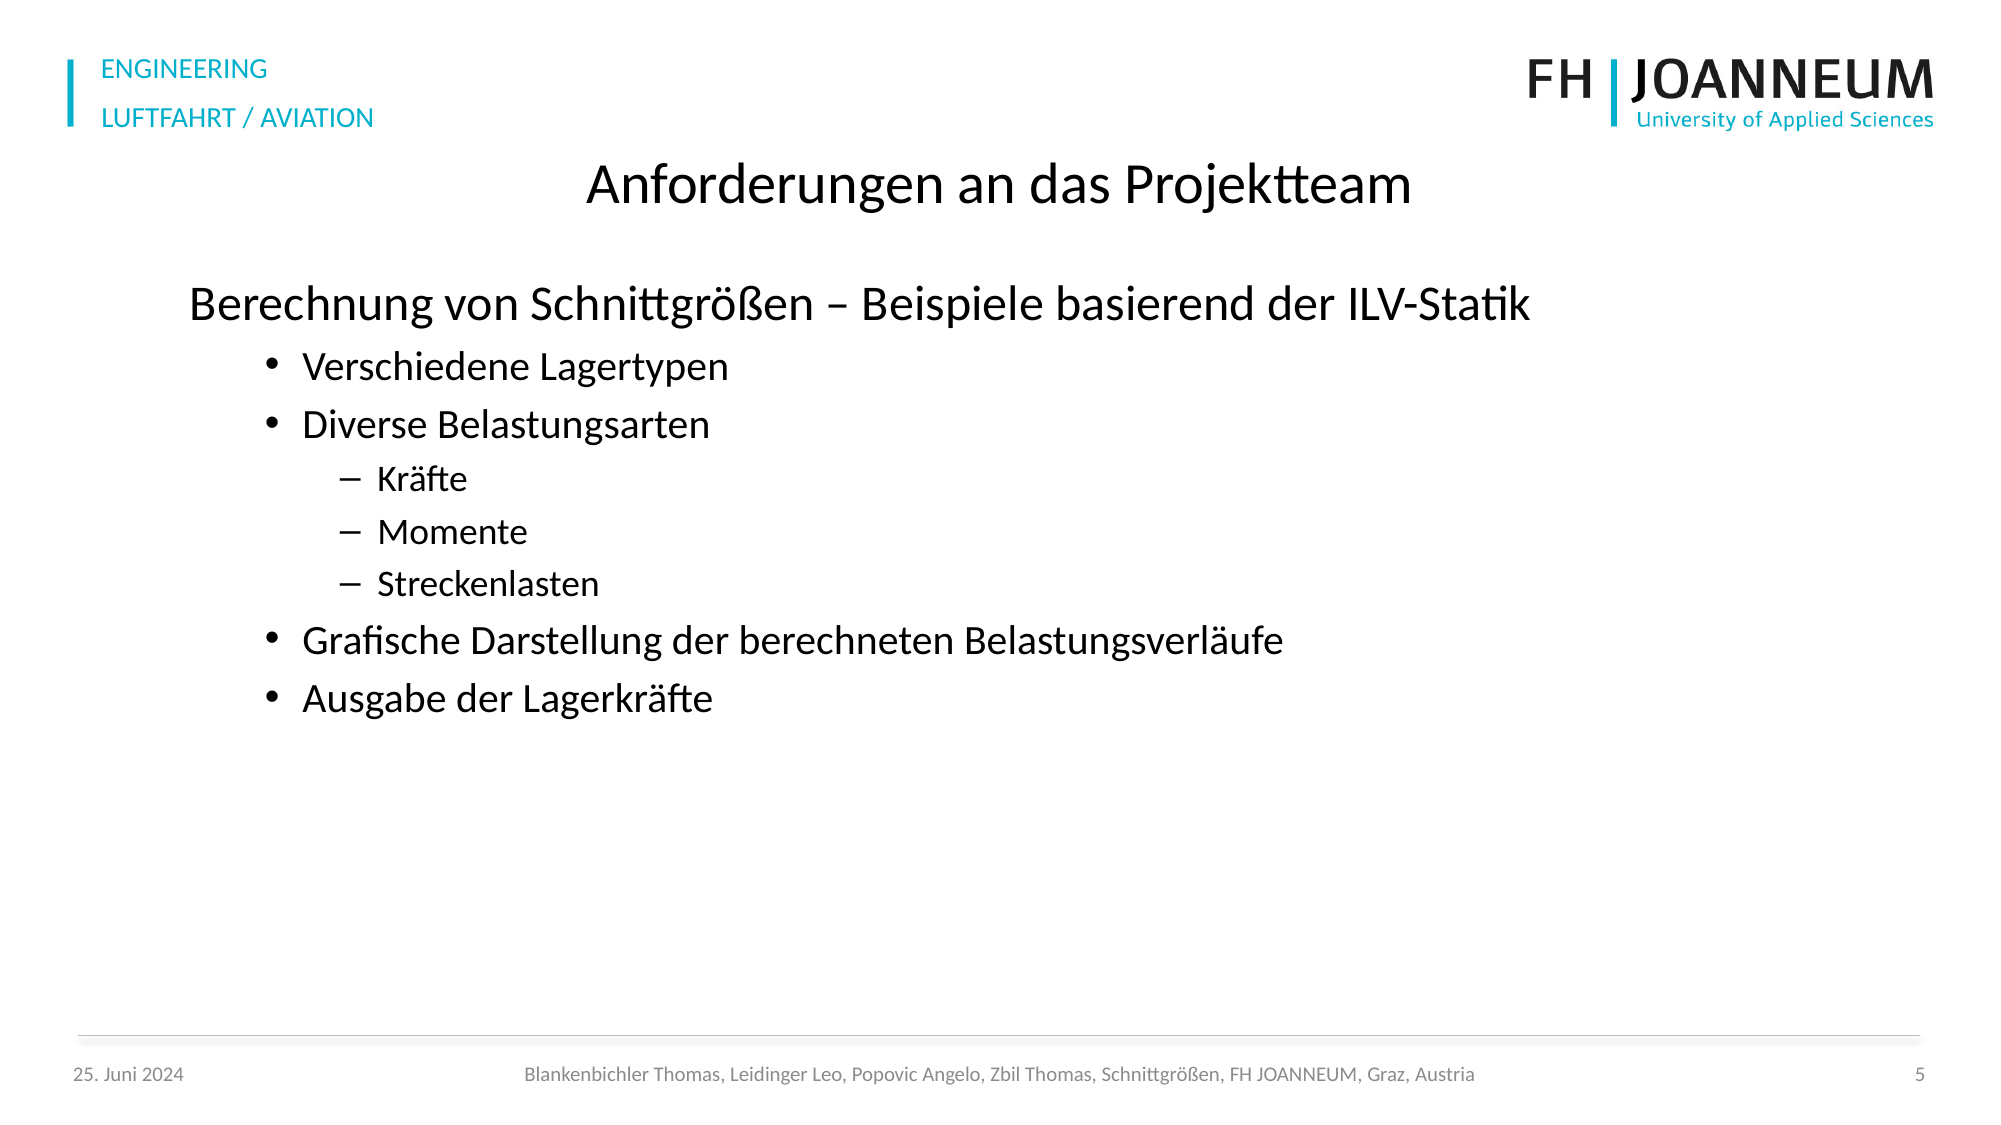

# Anforderungen an das Projektteam
Berechnung von Schnittgrößen – Beispiele basierend der ILV-Statik
Verschiedene Lagertypen
Diverse Belastungsarten
Kräfte
Momente
Streckenlasten
Grafische Darstellung der berechneten Belastungsverläufe
Ausgabe der Lagerkräfte
25. Juni 2024
Blankenbichler Thomas, Leidinger Leo, Popovic Angelo, Zbil Thomas, Schnittgrößen, FH JOANNEUM, Graz, Austria
5